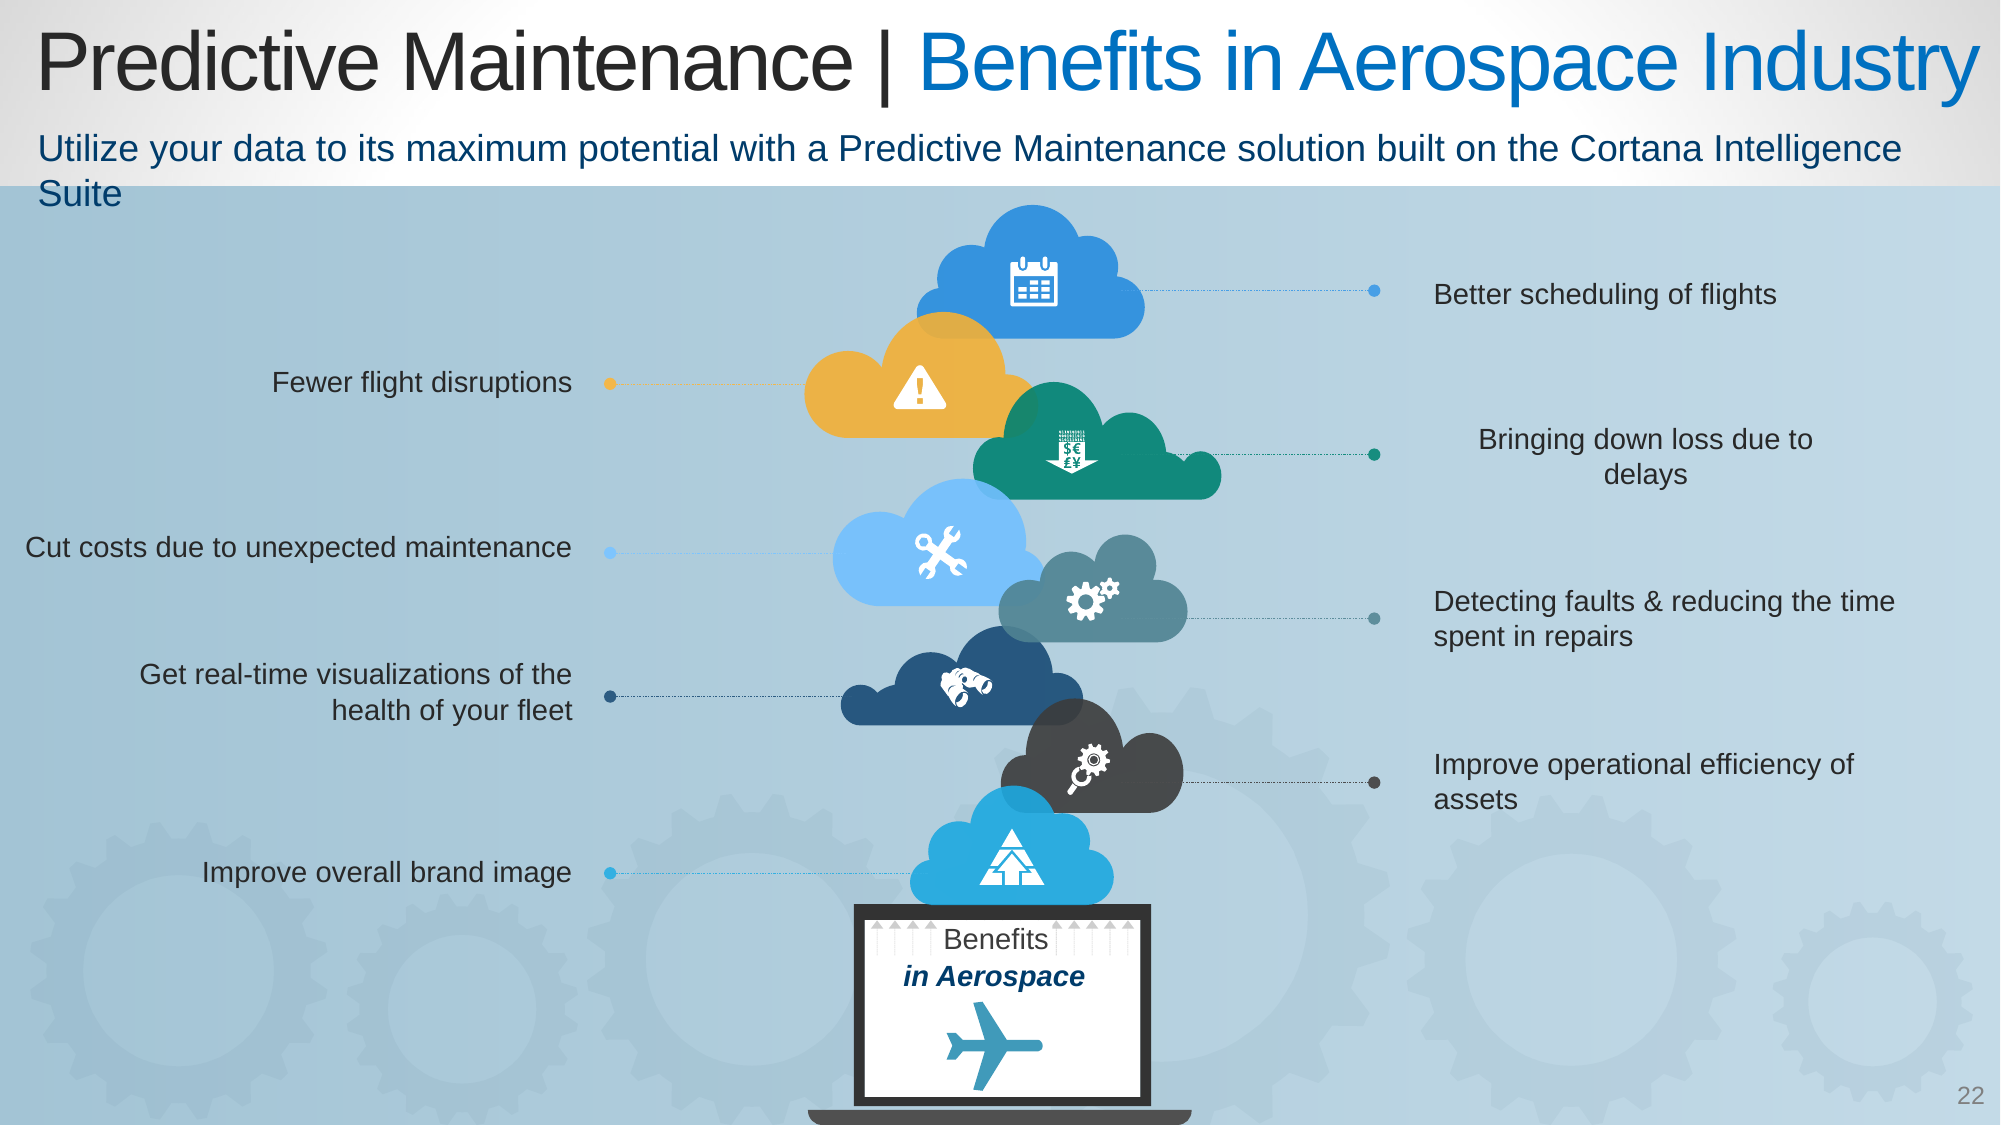

Predictive Maintenance | Benefits in Aerospace Industry
Utilize your data to its maximum potential with a Predictive Maintenance solution built on the Cortana Intelligence Suite

Better scheduling of flights

Fewer flight disruptions

Bringing down loss due to delays

Cut costs due to unexpected maintenance

Detecting faults & reducing the time spent in repairs

Get real-time visualizations of the health of your fleet

Improve operational efficiency of assets

Improve overall brand image

Benefits
in Aerospace

22